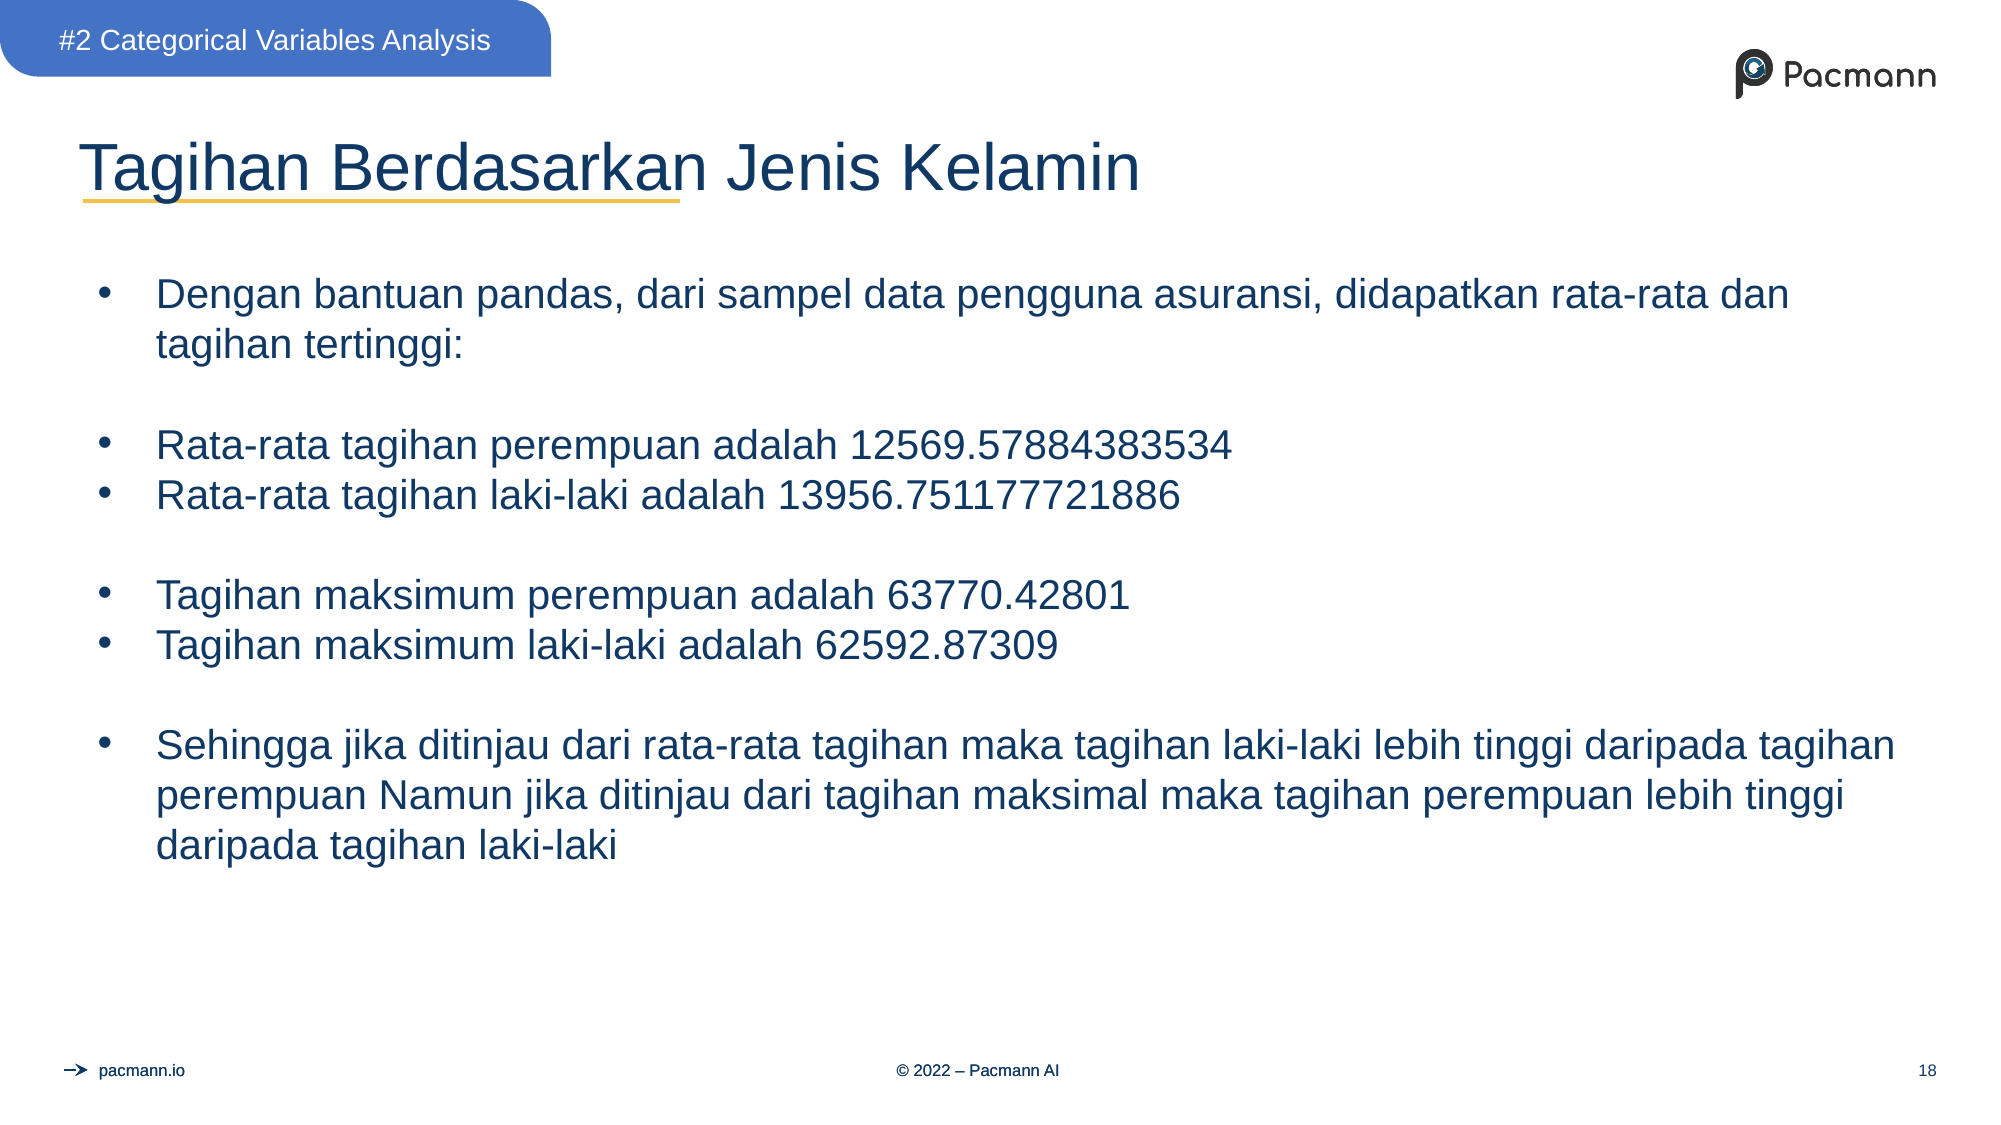

#2 Categorical Variables Analysis
# Tagihan Berdasarkan Jenis Kelamin
Dengan bantuan pandas, dari sampel data pengguna asuransi, didapatkan rata-rata dan tagihan tertinggi:

Rata-rata tagihan perempuan adalah 12569.57884383534
Rata-rata tagihan laki-laki adalah 13956.751177721886

Tagihan maksimum perempuan adalah 63770.42801
Tagihan maksimum laki-laki adalah 62592.87309

Sehingga jika ditinjau dari rata-rata tagihan maka tagihan laki-laki lebih tinggi daripada tagihan perempuan Namun jika ditinjau dari tagihan maksimal maka tagihan perempuan lebih tinggi daripada tagihan laki-laki